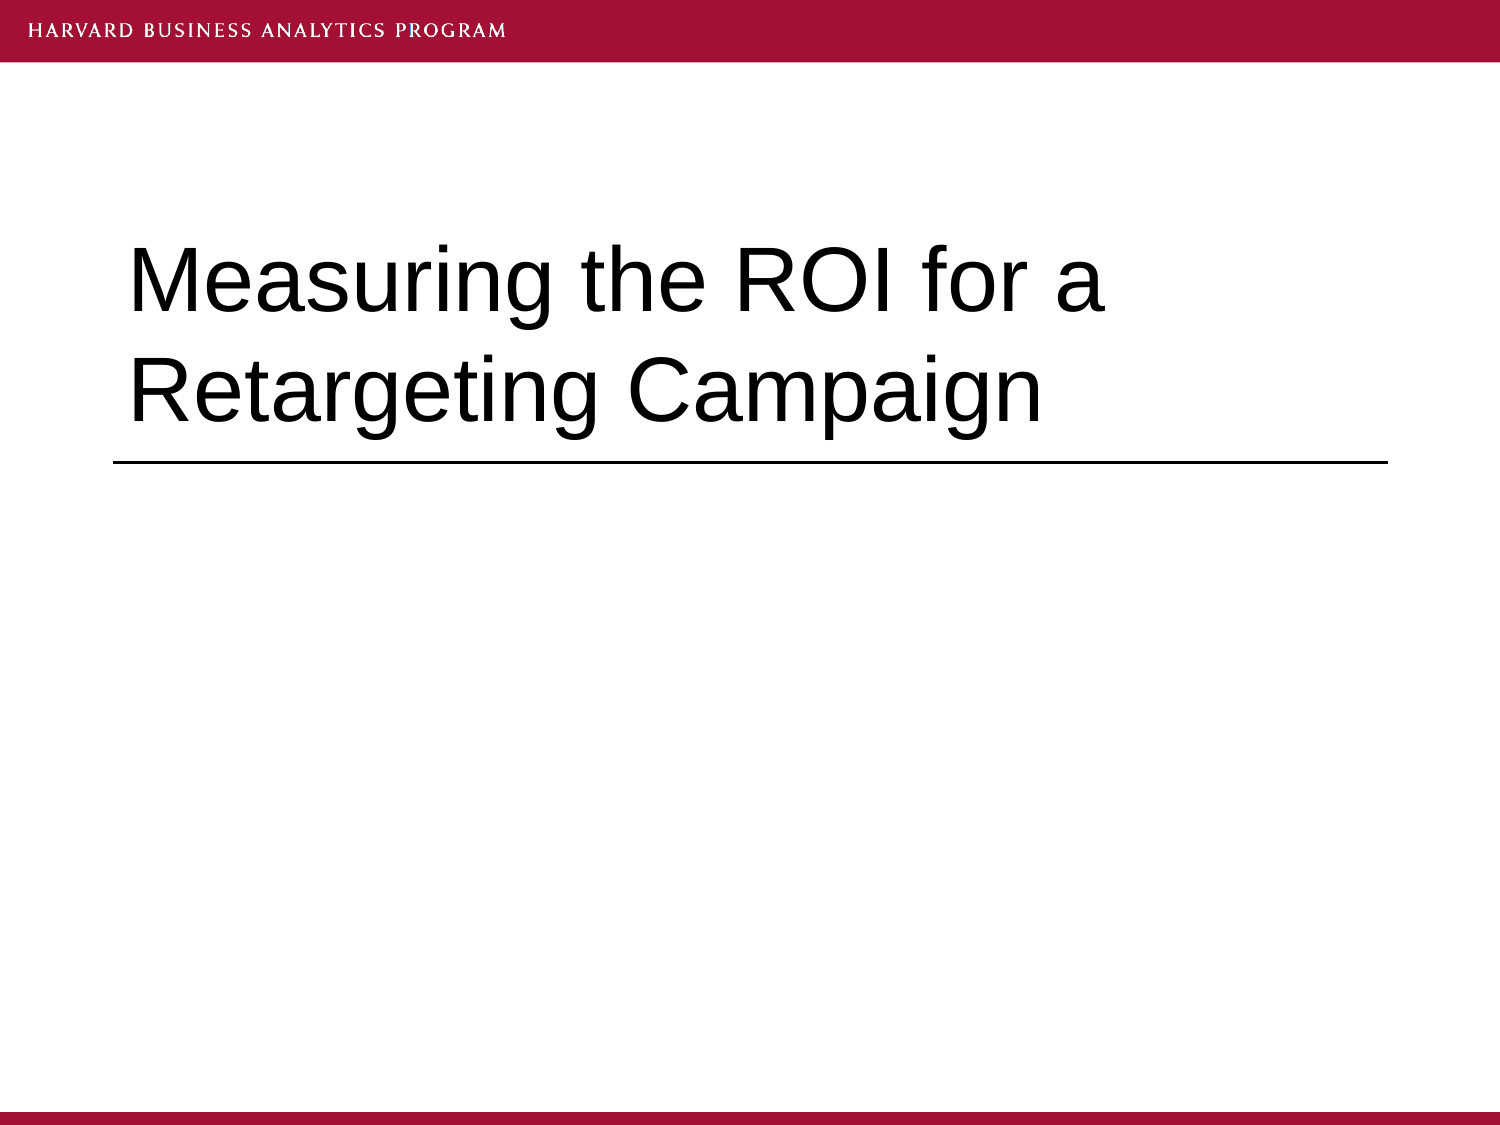

# Measuring the ROI for a Retargeting Campaign